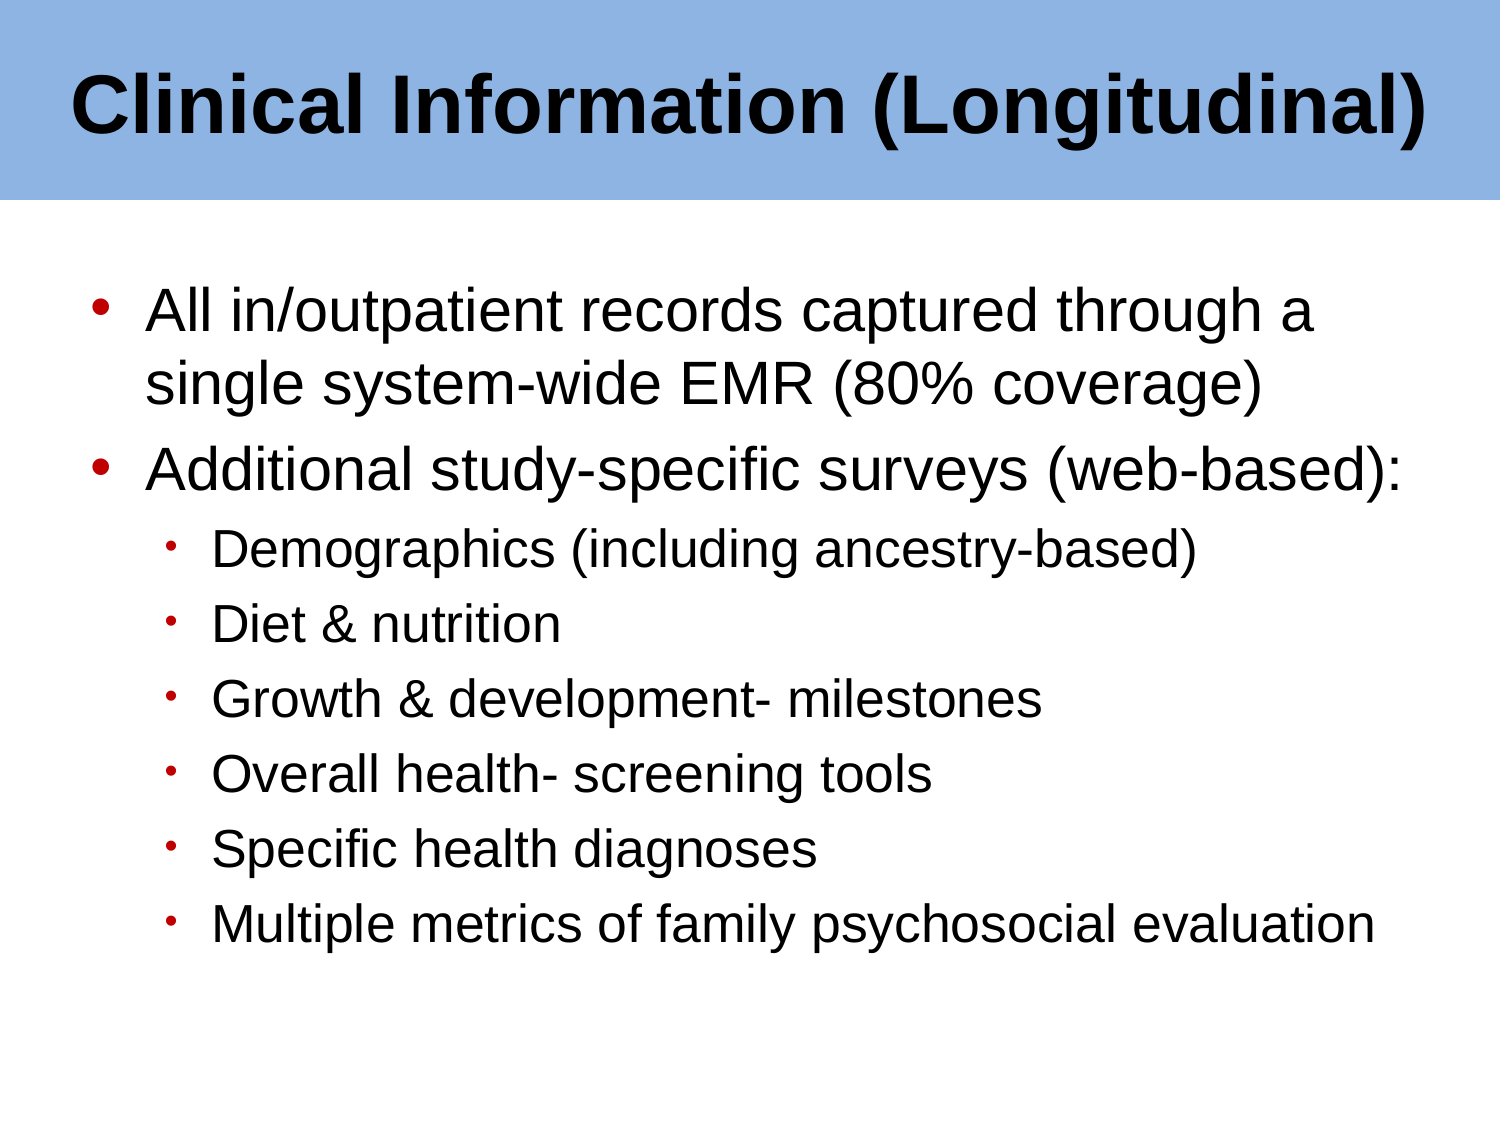

# Clinical Information (Longitudinal)
All in/outpatient records captured through a single system-wide EMR (80% coverage)
Additional study-specific surveys (web-based):
Demographics (including ancestry-based)
Diet & nutrition
Growth & development- milestones
Overall health- screening tools
Specific health diagnoses
Multiple metrics of family psychosocial evaluation